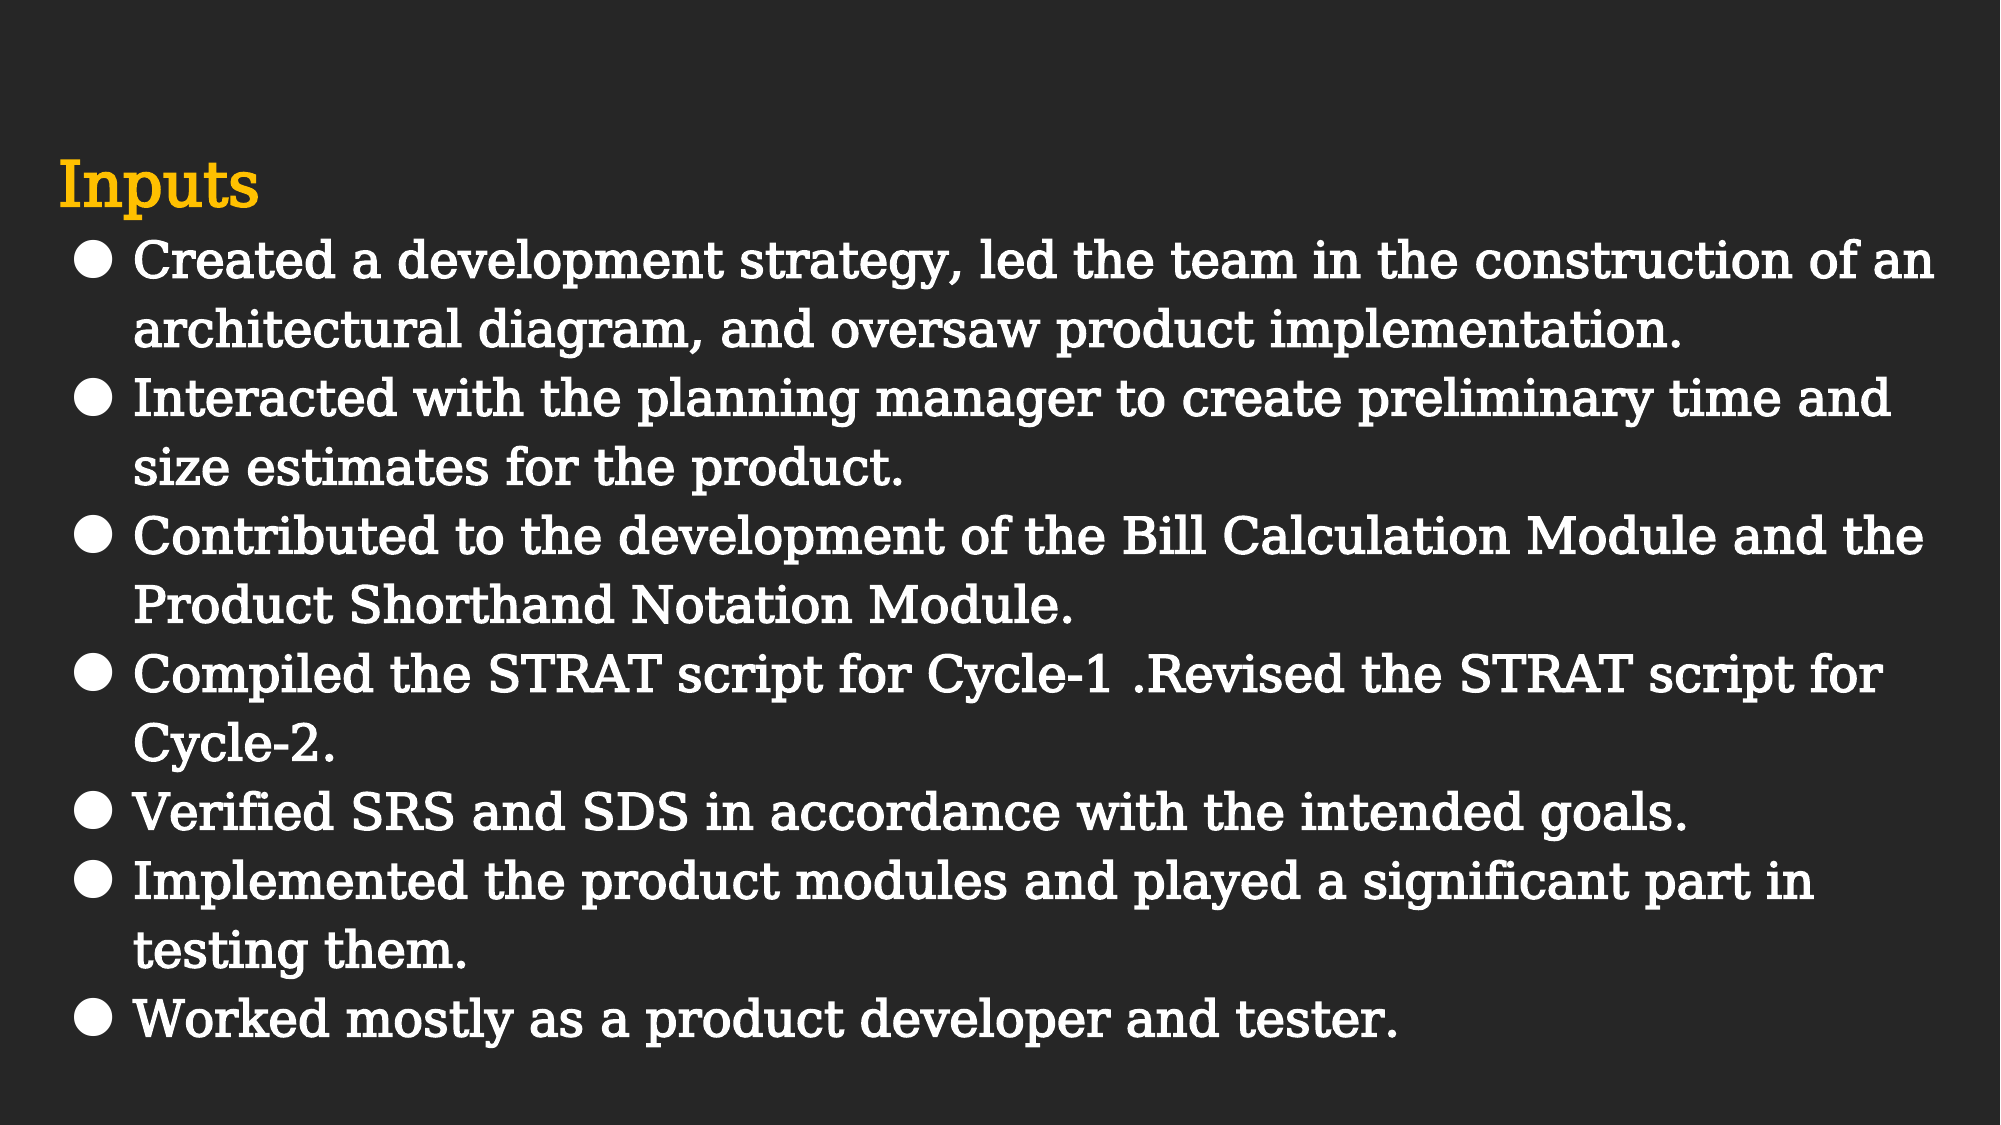

Inputs
Created a development strategy, led the team in the construction of an architectural diagram, and oversaw product implementation.
Interacted with the planning manager to create preliminary time and size estimates for the product.
Contributed to the development of the Bill Calculation Module and the Product Shorthand Notation Module.
Compiled the STRAT script for Cycle-1 .Revised the STRAT script for Cycle-2.
Verified SRS and SDS in accordance with the intended goals.
Implemented the product modules and played a significant part in testing them.
Worked mostly as a product developer and tester.